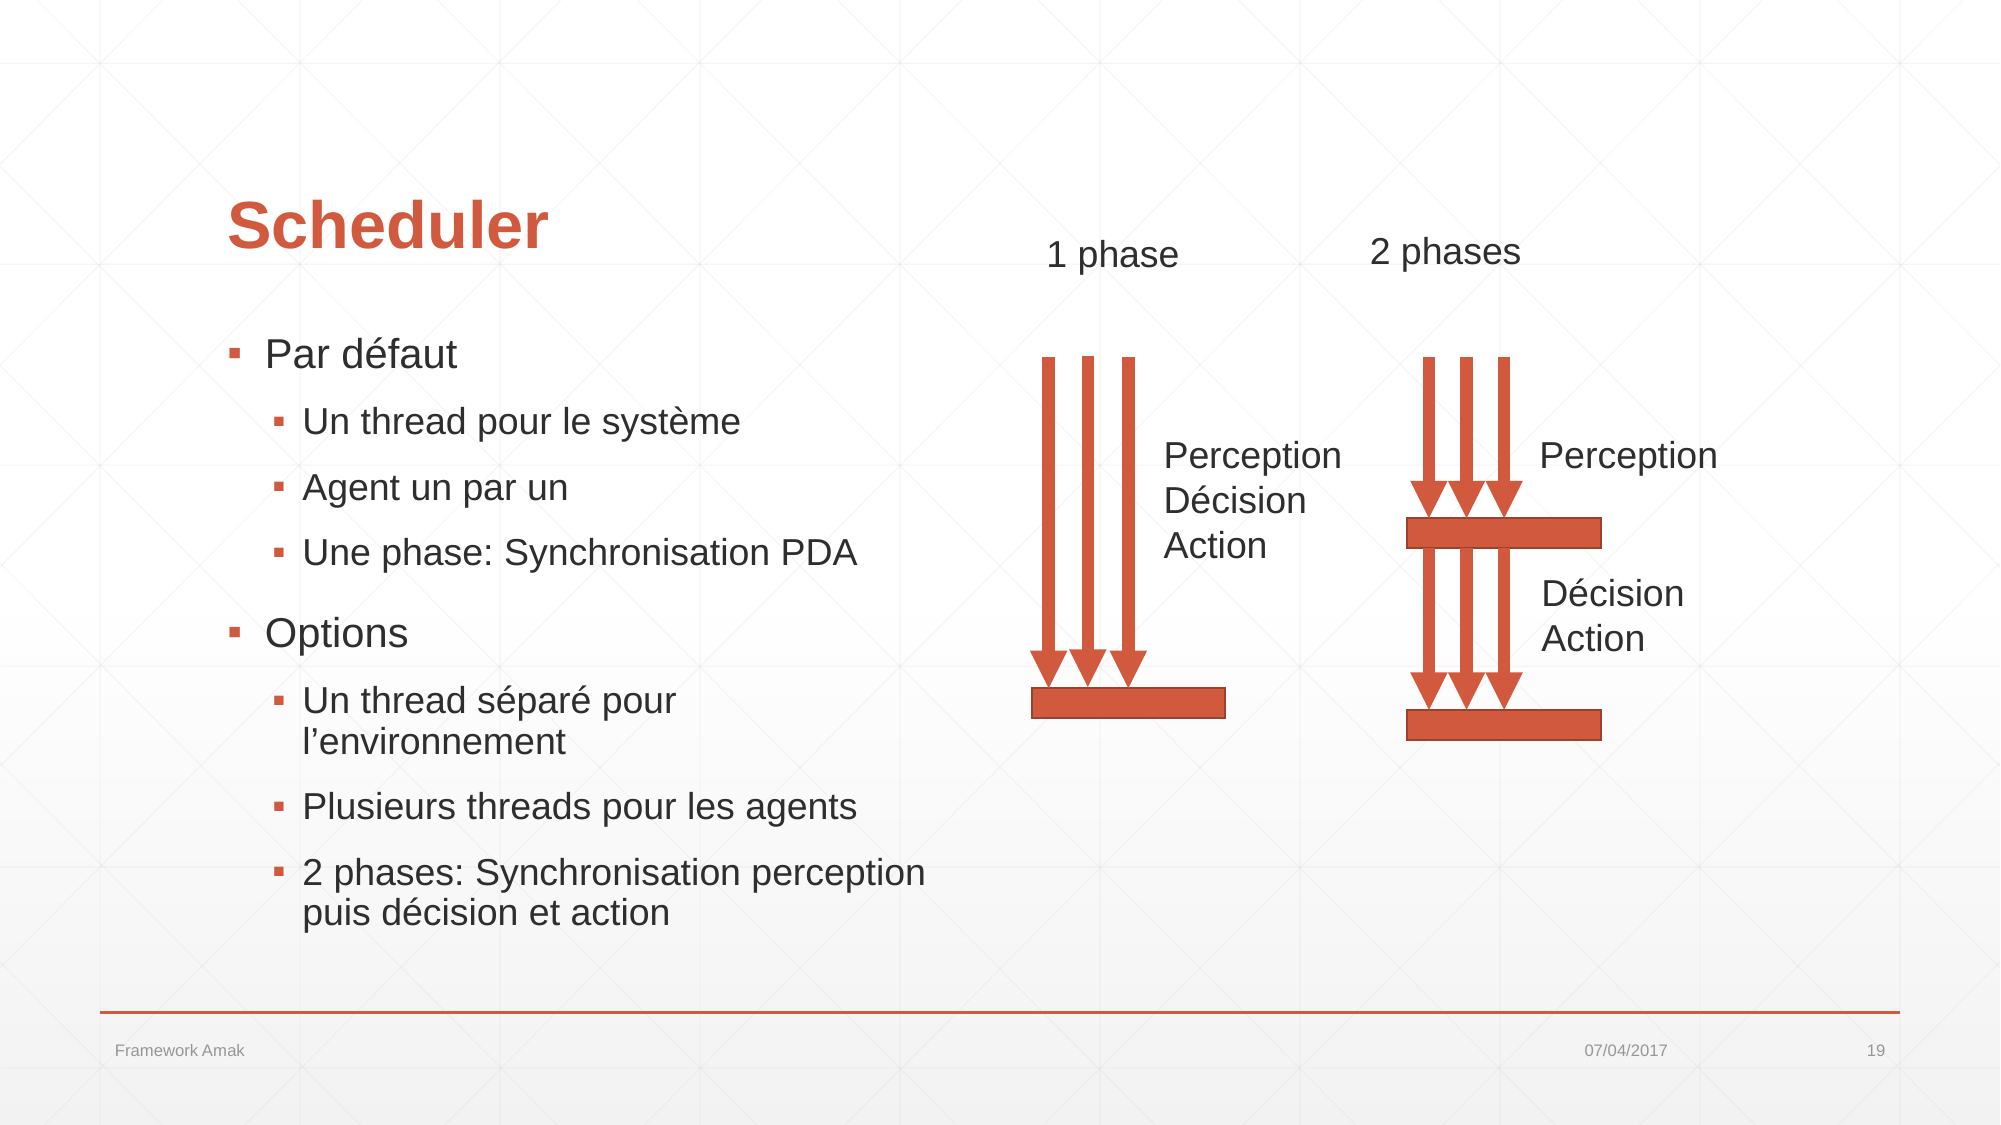

# Scheduler
2 phases
1 phase
Par défaut
Un thread pour le système
Agent un par un
Une phase: Synchronisation PDA
Options
Un thread séparé pour l’environnement
Plusieurs threads pour les agents
2 phases: Synchronisation perception puis décision et action
Perception
Décision
Action
Perception

Décision
Action

Framework Amak
07/04/2017
19